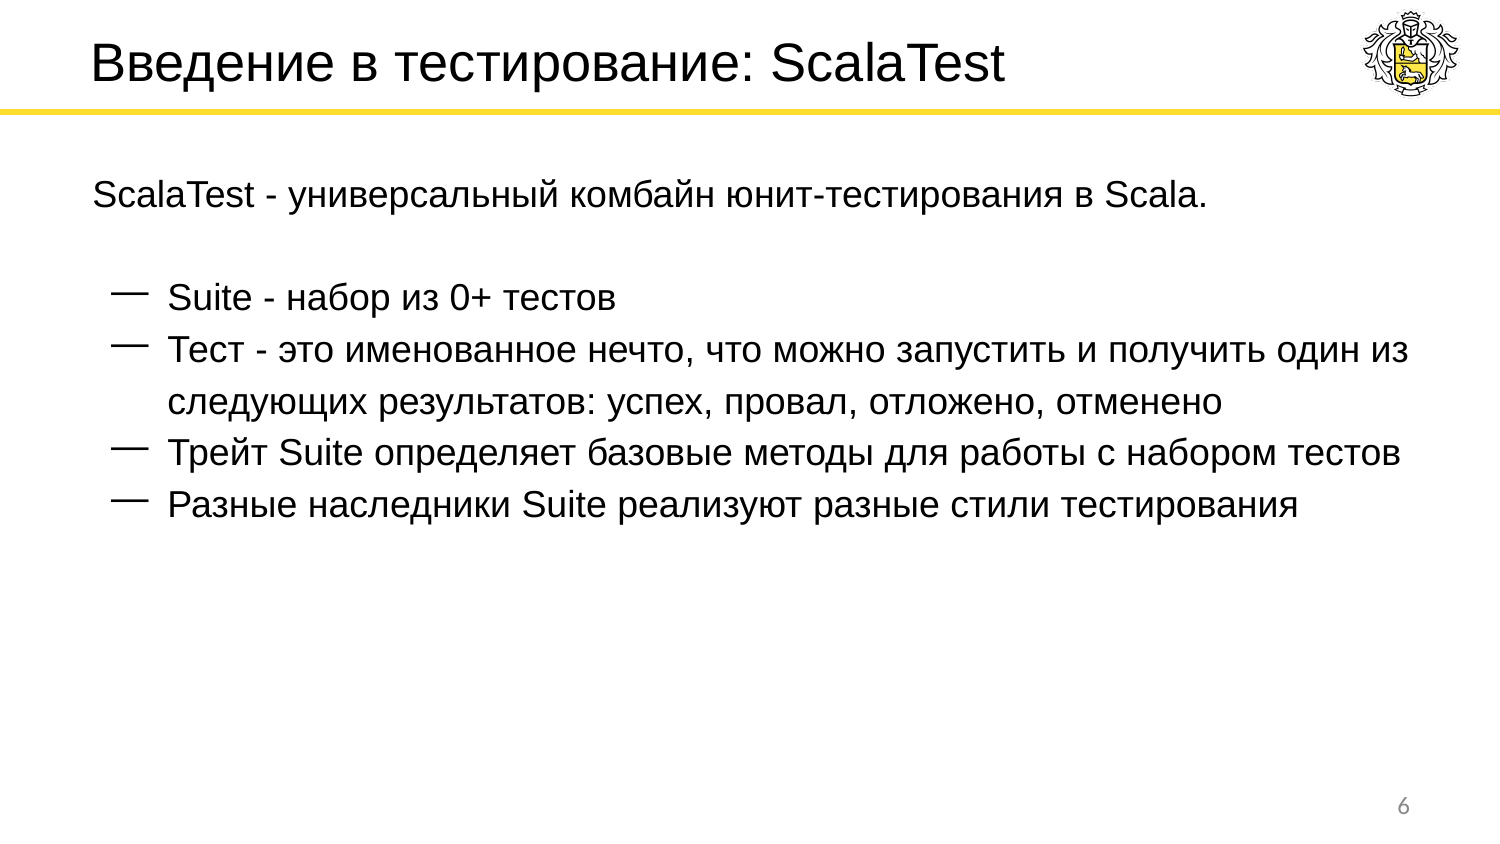

# Введение в тестирование: ScalaTest
ScalaTest - универсальный комбайн юнит-тестирования в Scala.

Suite - набор из 0+ тестов
Тест - это именованное нечто, что можно запустить и получить один из следующих результатов: успех, провал, отложено, отменено
Трейт Suite определяет базовые методы для работы с набором тестов
Разные наследники Suite реализуют разные стили тестирования
6